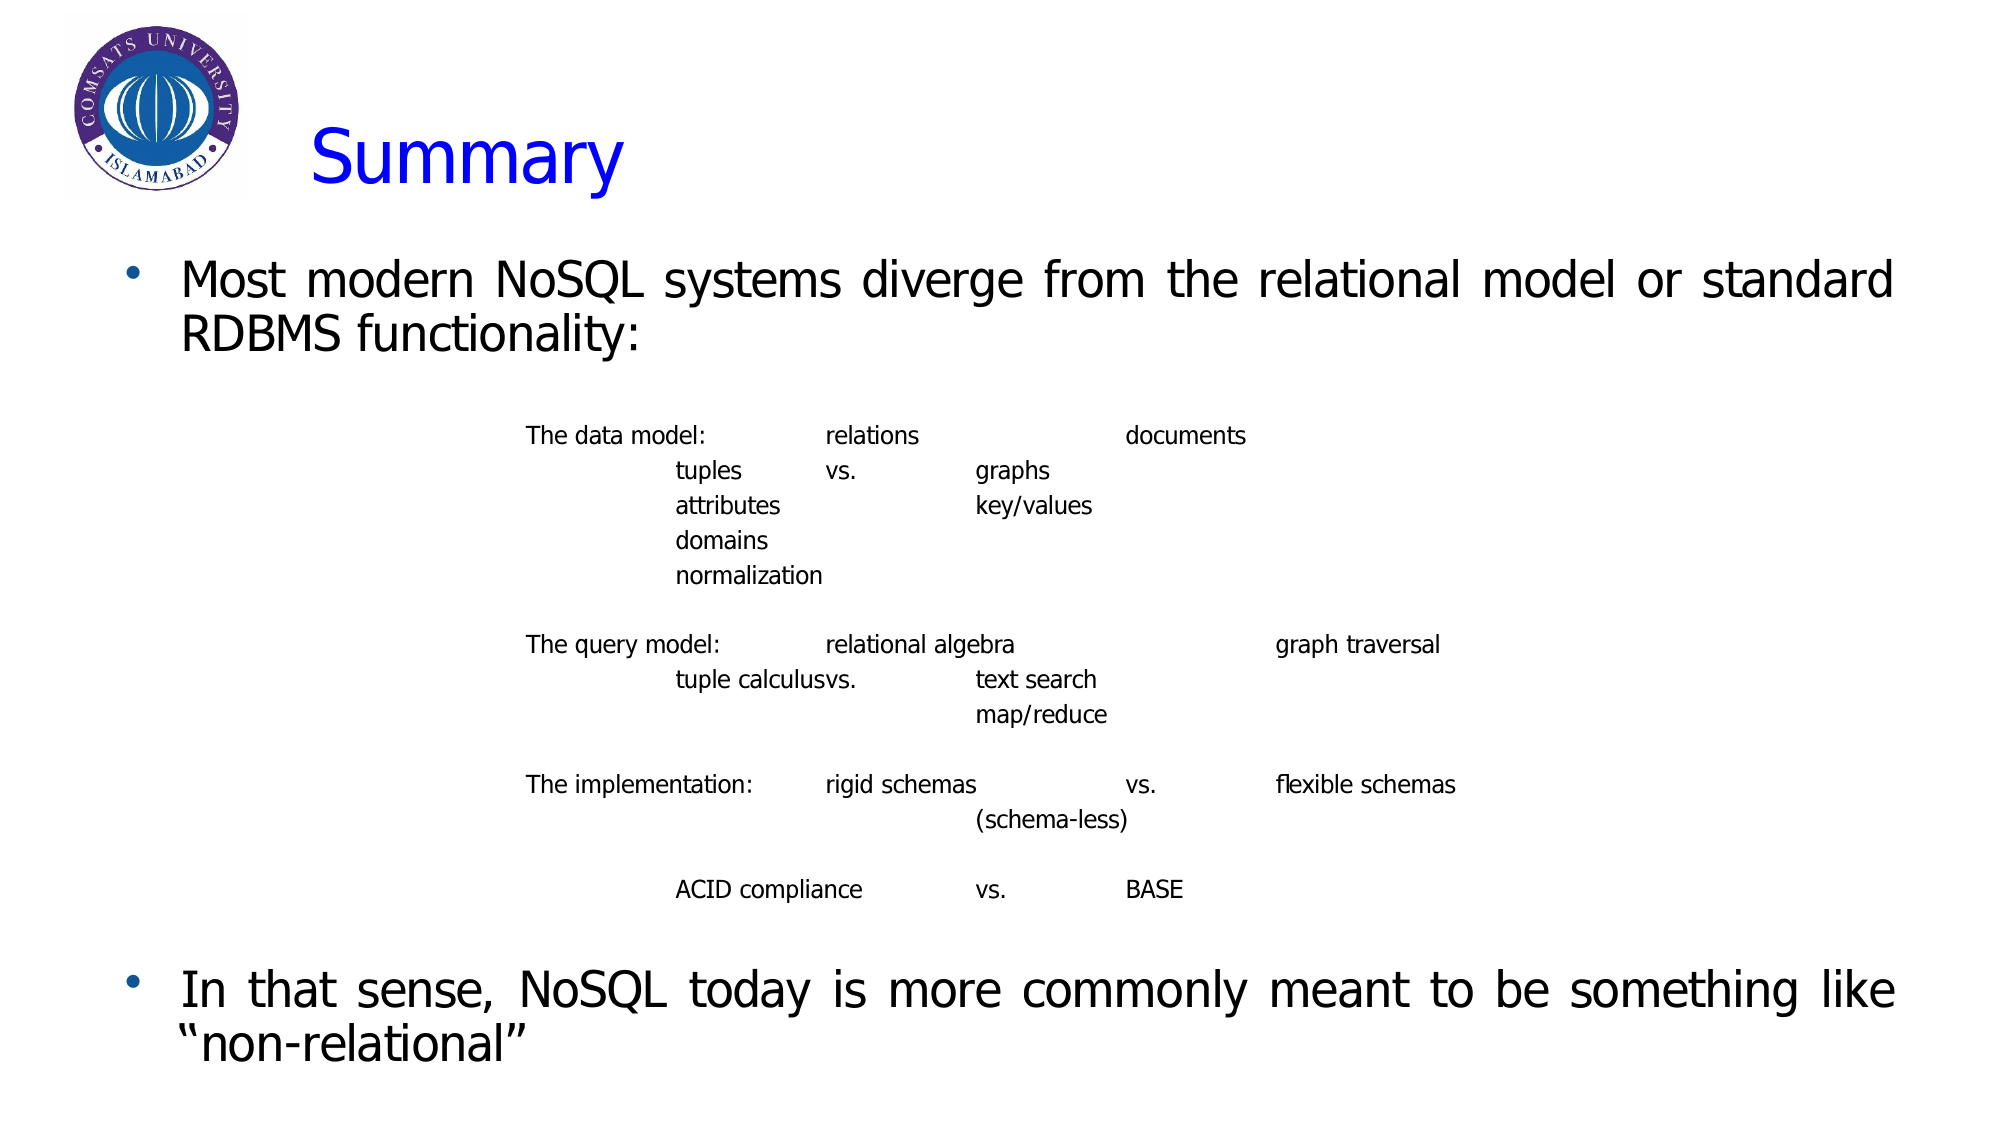

# Summary
Most modern NoSQL systems diverge from the relational model or standard RDBMS functionality:

In that sense, NoSQL today is more commonly meant to be something like “non-relational”
The data model:	relations		documents
	tuples	vs.	graphs
	attributes		key/values
	domains
	normalization

The query model:	relational algebra		graph traversal
	tuple calculus	vs.	text search
			map/reduce

The implementation:	rigid schemas	vs.	flexible schemas
			(schema-less)

	ACID compliance 	vs.	BASE